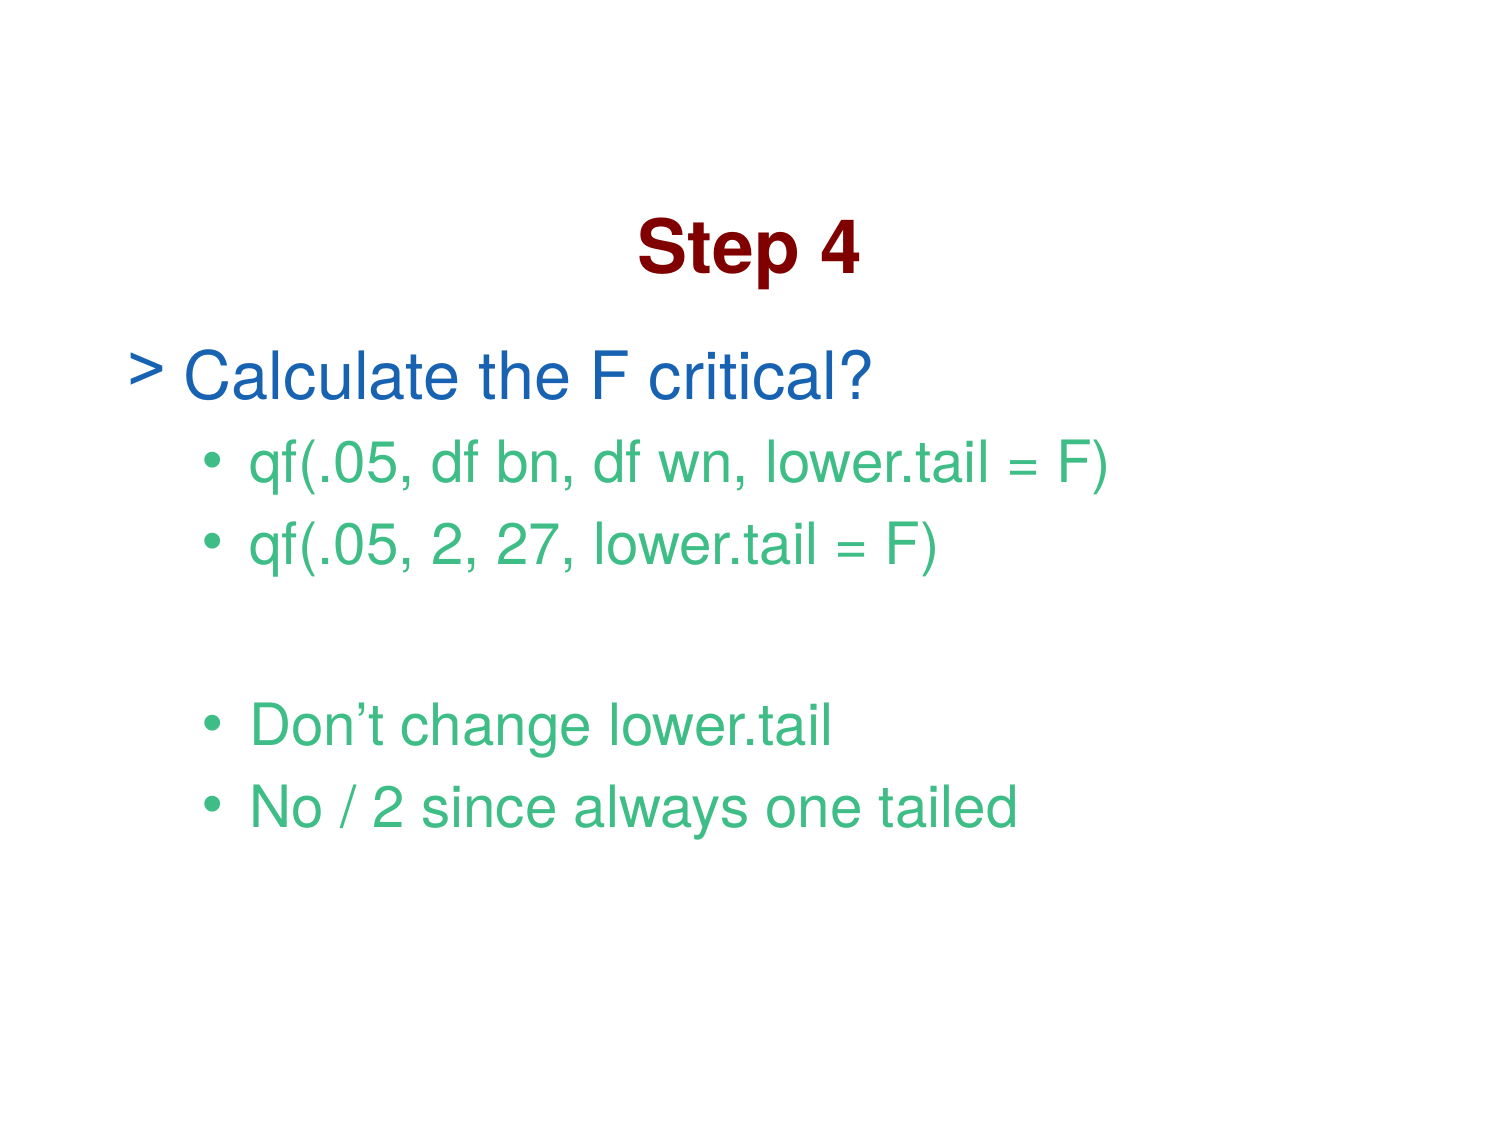

# Step 4
Calculate the F critical?
qf(.05, df bn, df wn, lower.tail = F)
qf(.05, 2, 27, lower.tail = F)

Don’t change lower.tail
No / 2 since always one tailed